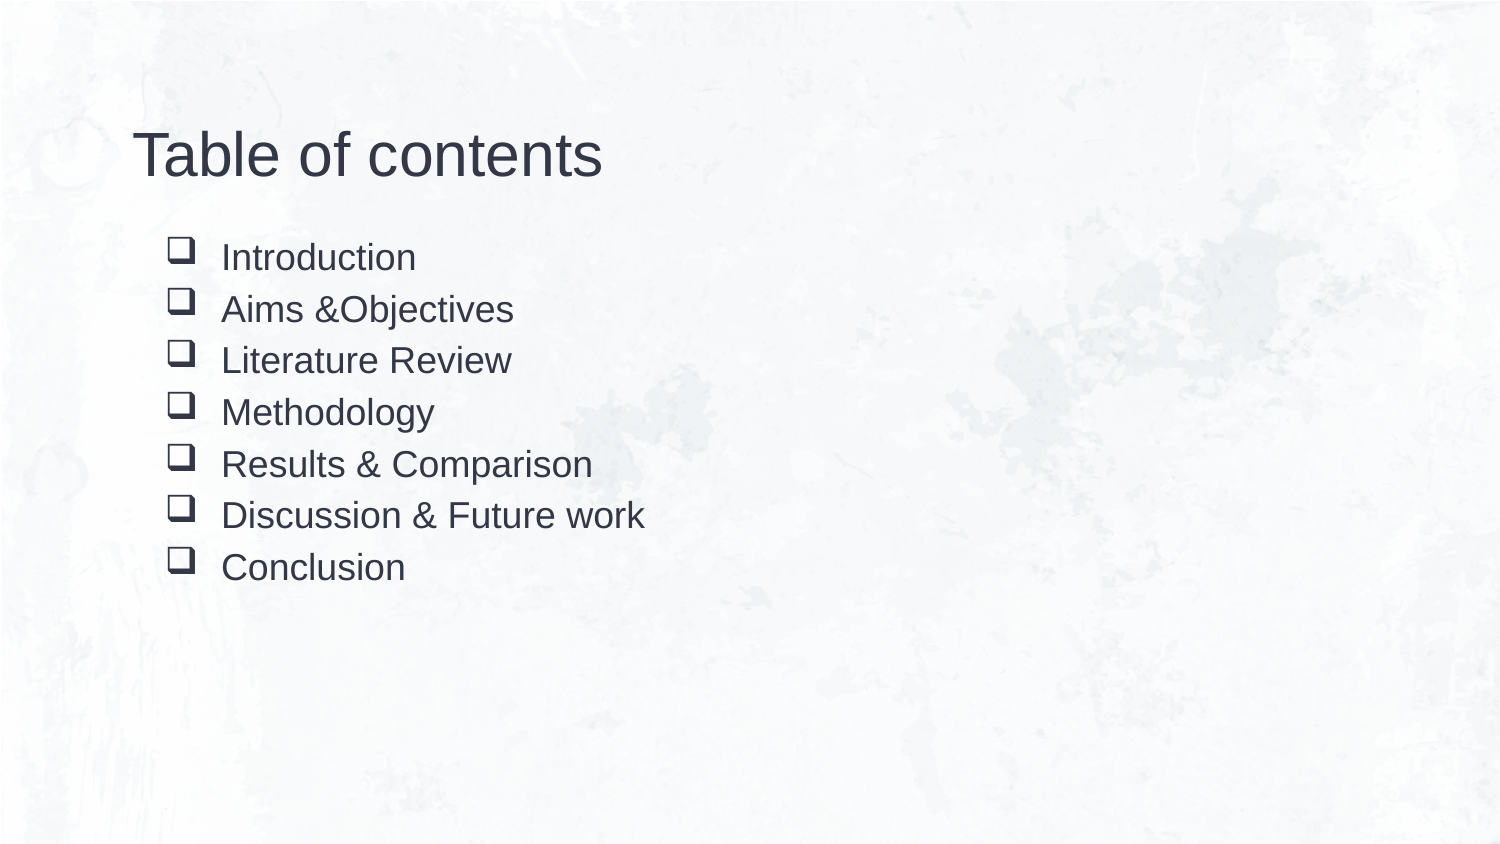

Table of contents
Introduction
Aims &Objectives
Literature Review
Methodology
Results & Comparison
Discussion & Future work
Conclusion